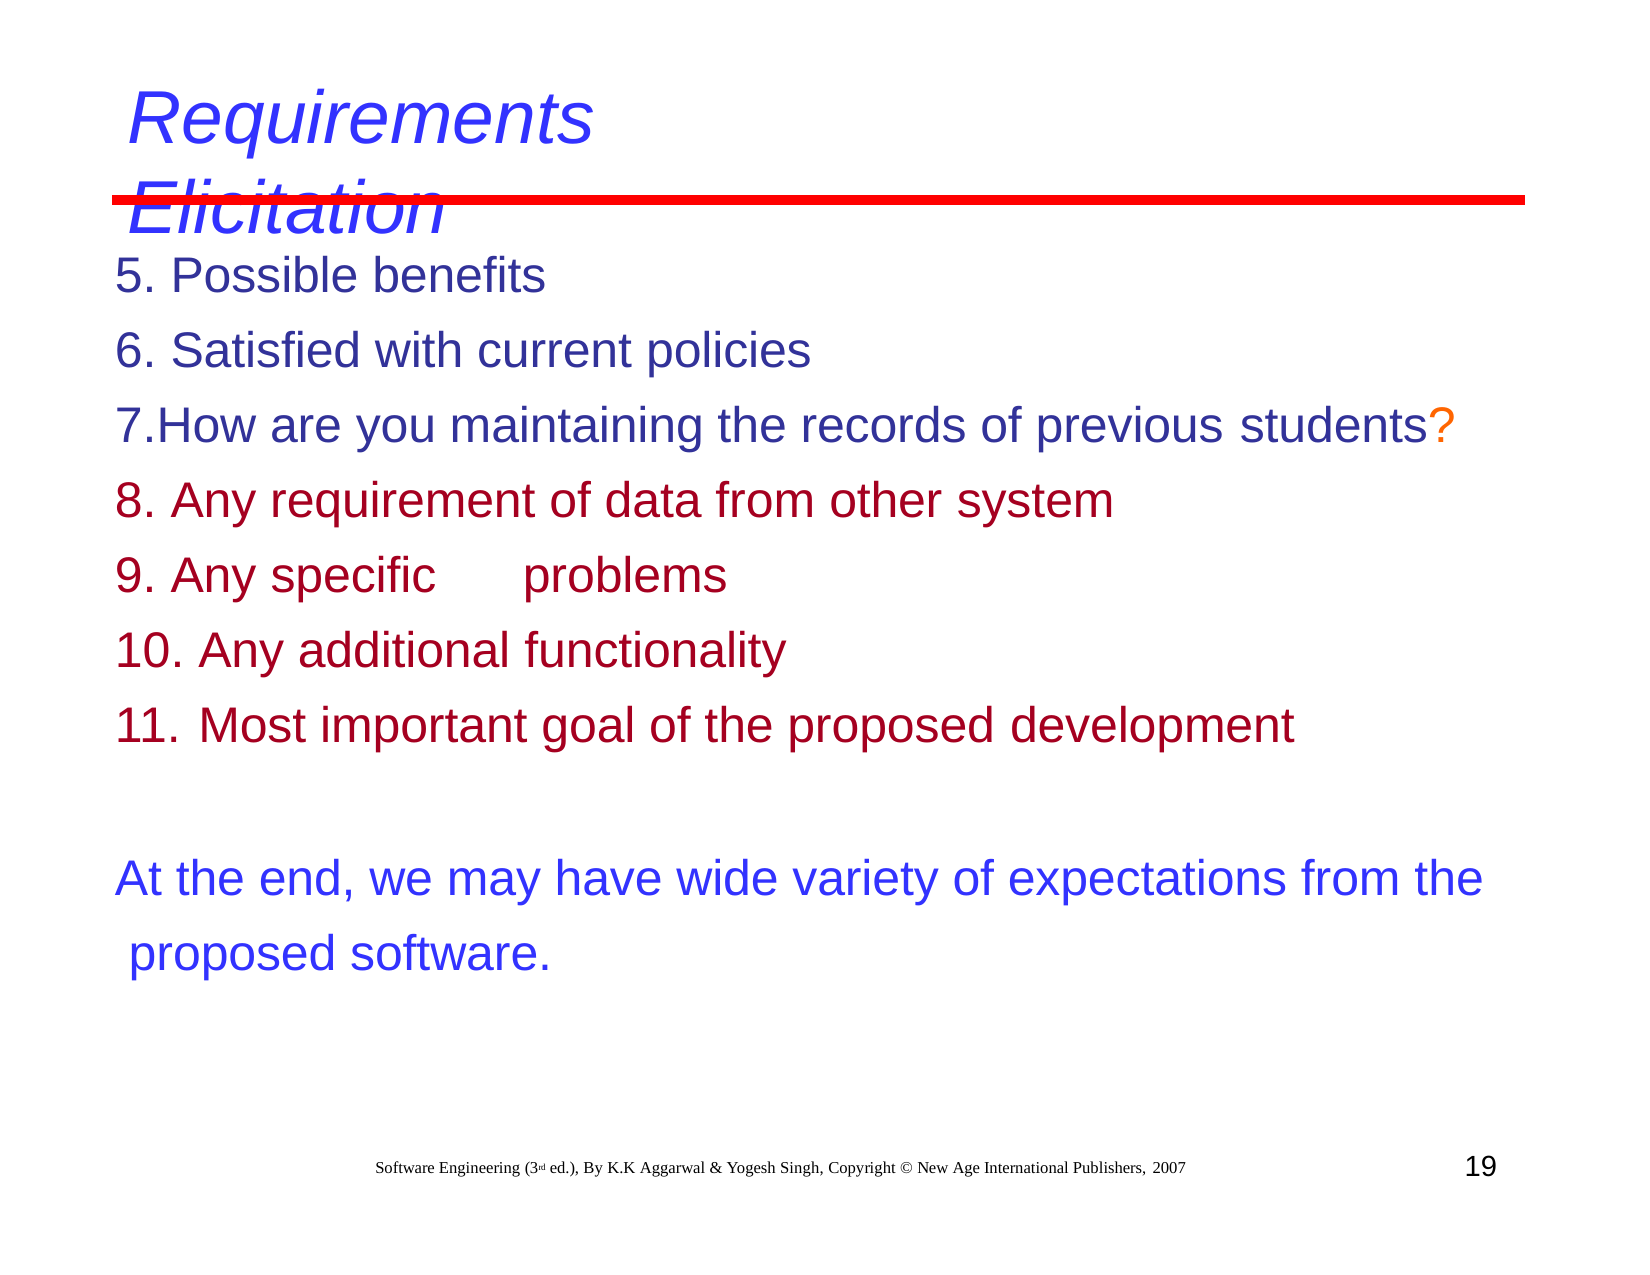

# Requirements Elicitation

Possible benefits
Satisfied with current policies
How are you maintaining the records of previous students?
Any requirement of data from other system
Any specific	problems
Any additional functionality
Most important goal of the proposed development

At the end, we may have wide variety of expectations from the  proposed software.
19
Software Engineering (3rd  ed.), By K.K Aggarwal & Yogesh Singh, Copyright © New Age International Publishers, 2007